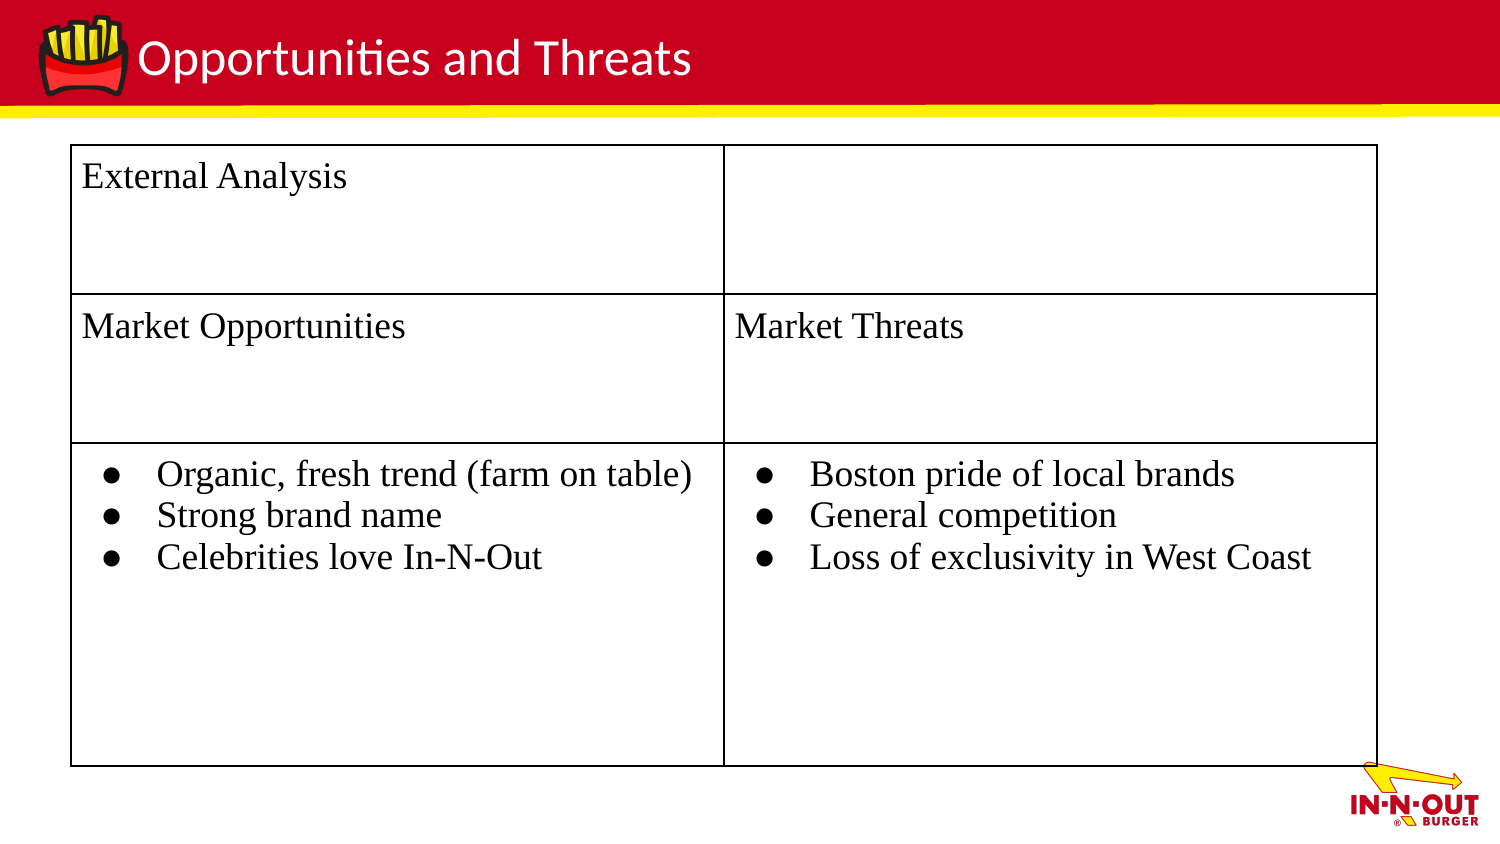

# Opportunities and Threats
| External Analysis |  |
| --- | --- |
| Market Opportunities | Market Threats |
| Organic, fresh trend (farm on table) Strong brand name Celebrities love In-N-Out | Boston pride of local brands General competition Loss of exclusivity in West Coast |